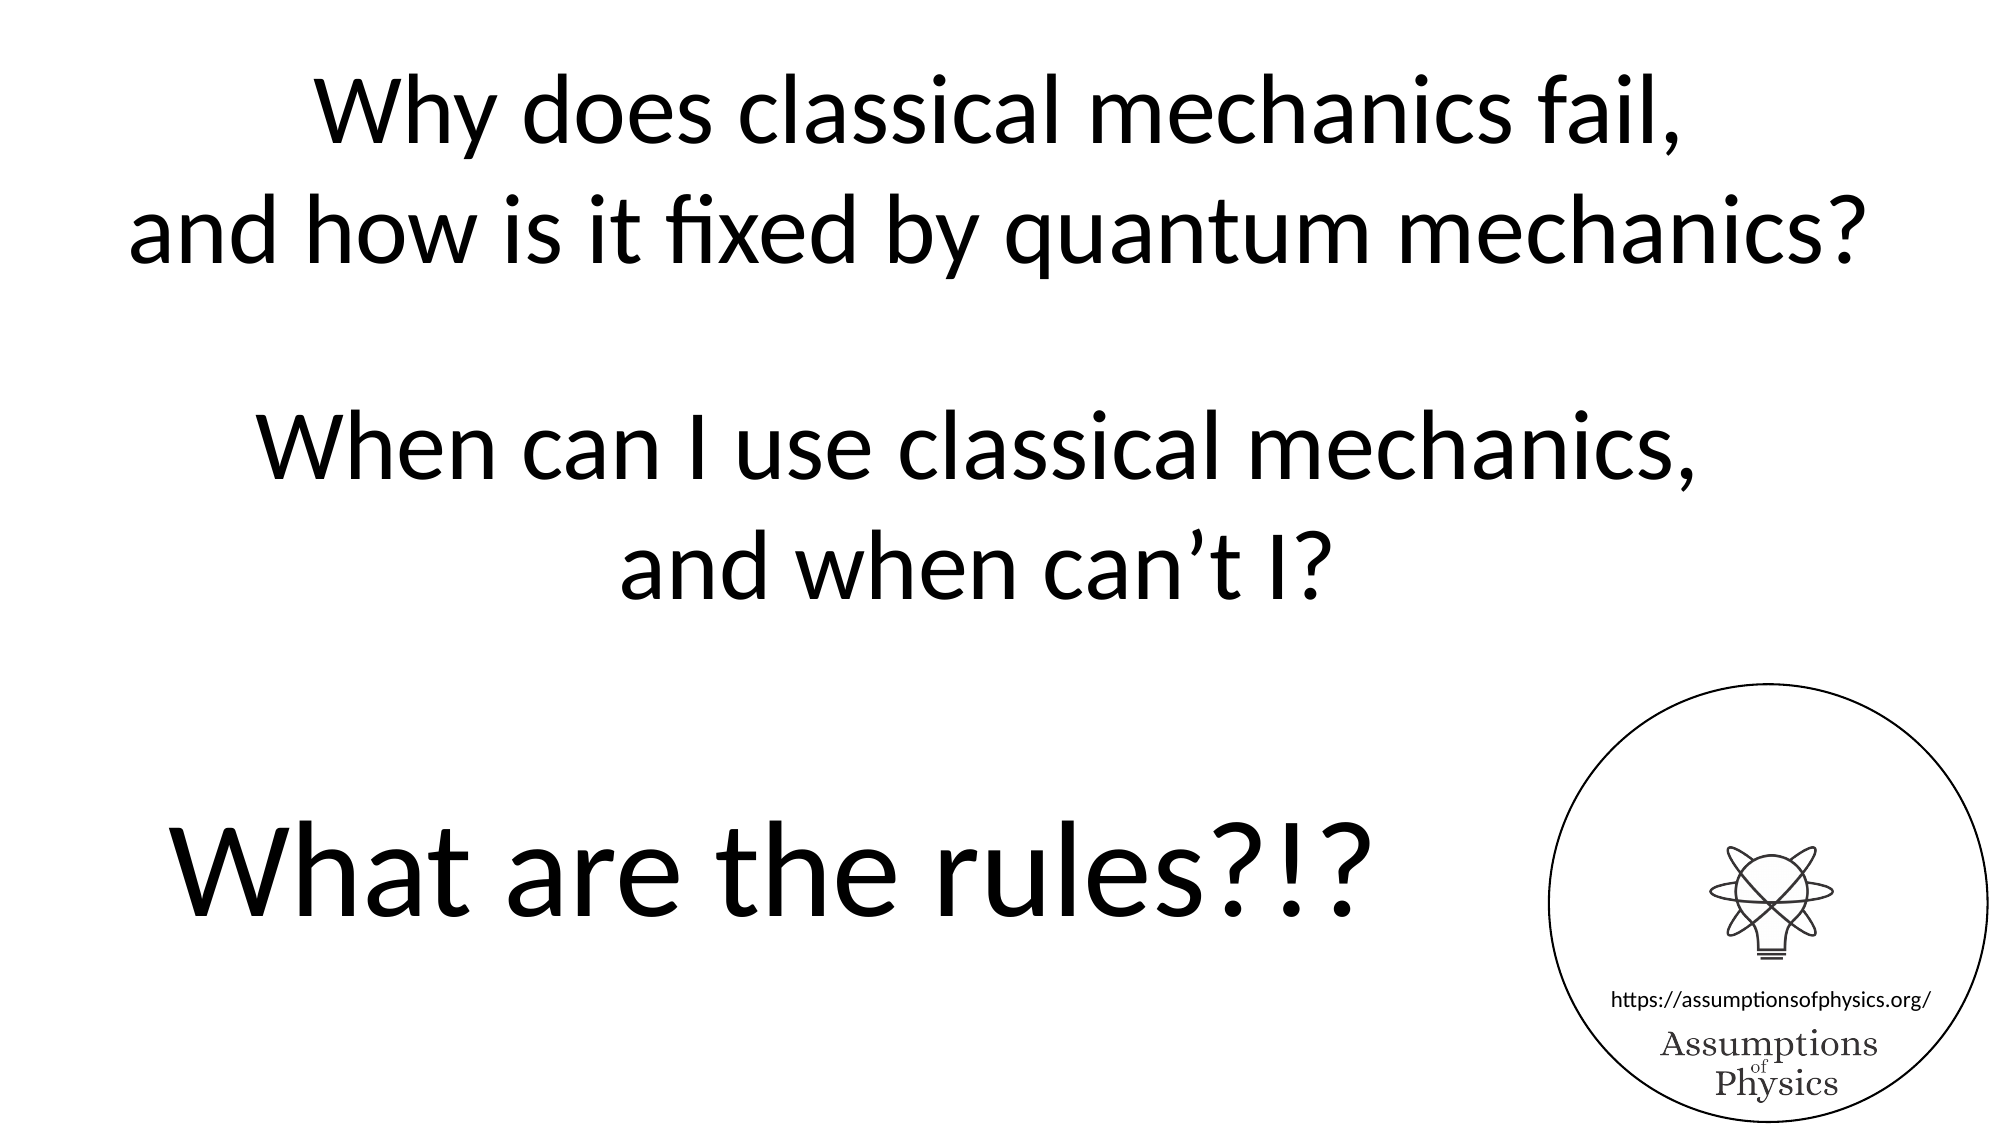

Why does classical mechanics fail,
and how is it fixed by quantum mechanics?
When can I use classical mechanics,
and when can’t I?
What are the rules?!?